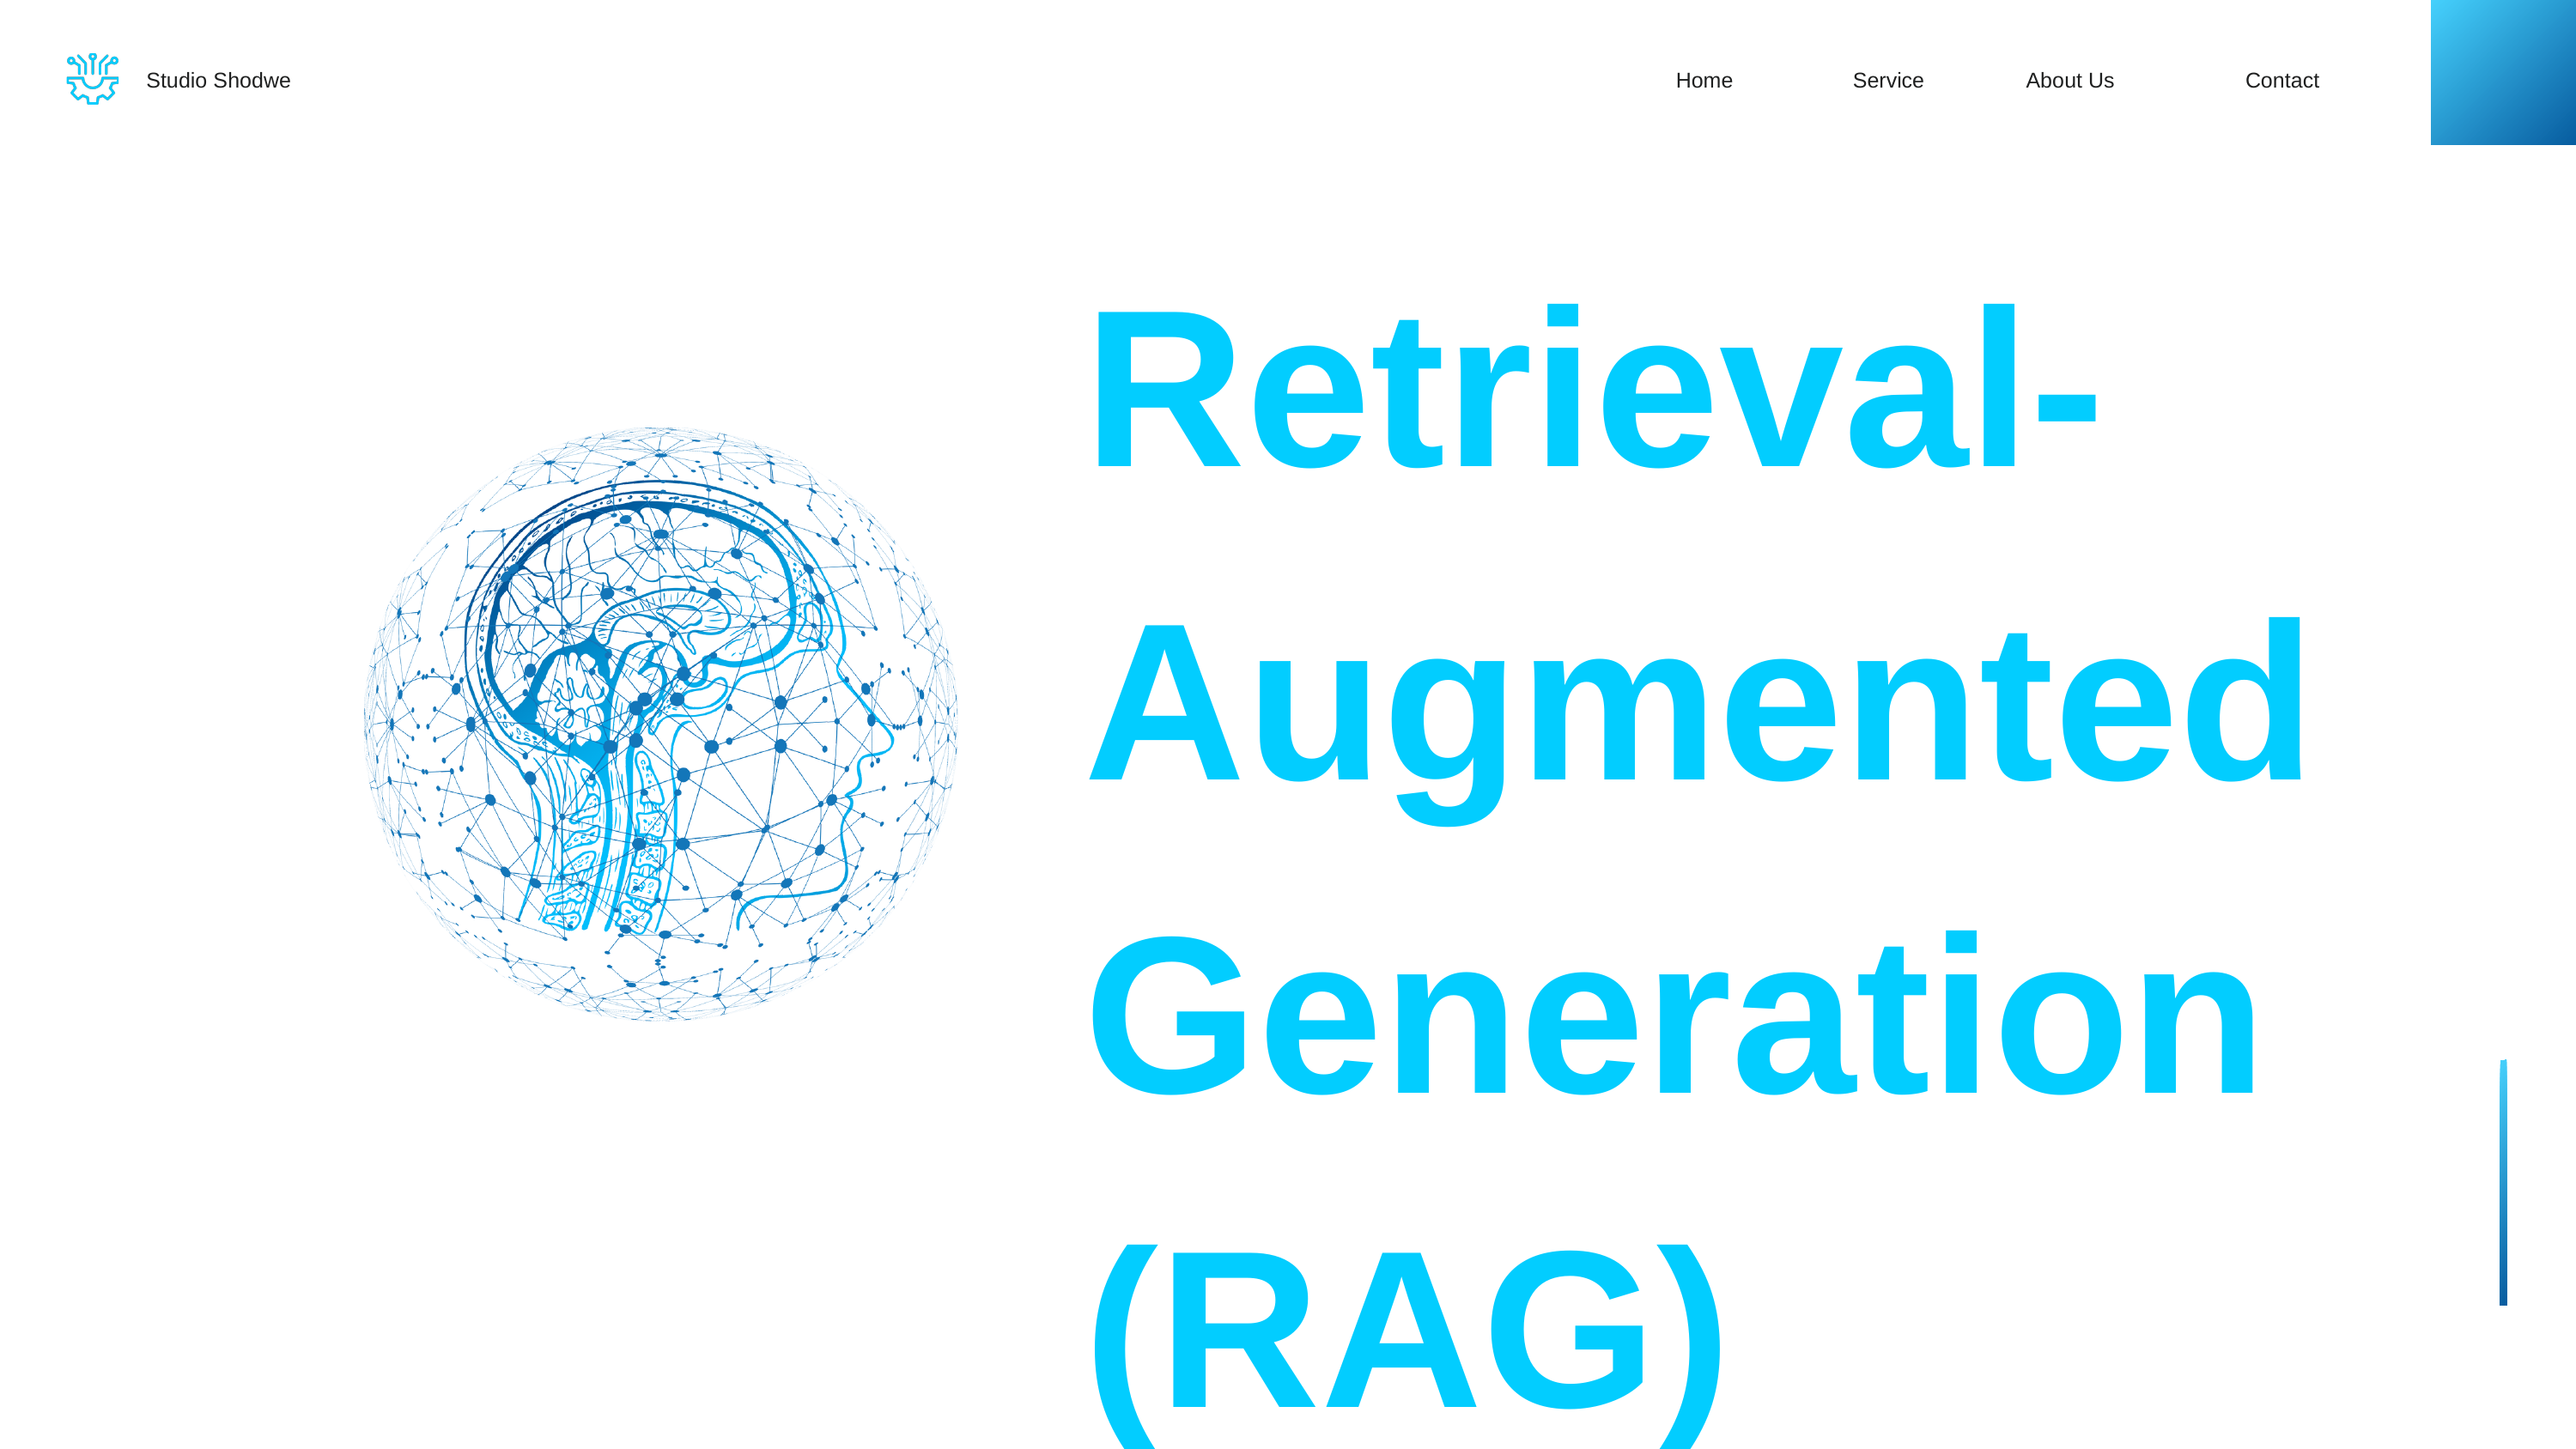

Studio Shodwe
Home
Service
About Us
Contact
Retrieval-Augmented Generation (RAG)

01